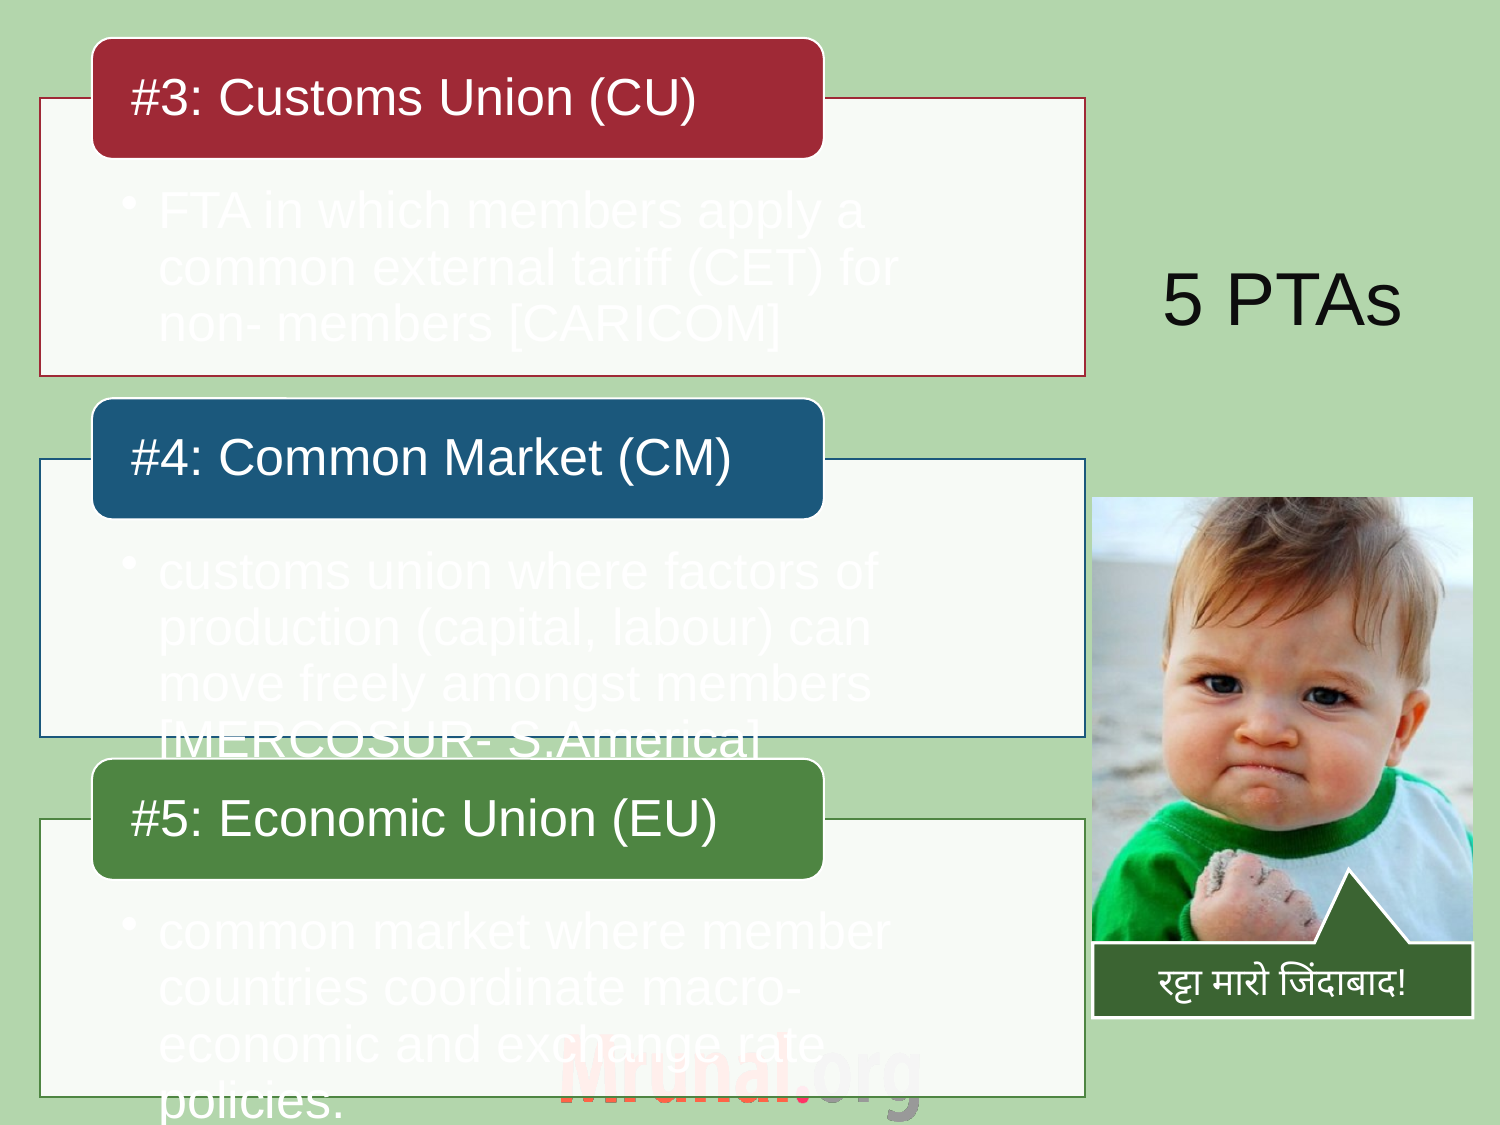

FTA in which members apply a common external tariff (CET) for non- members [CARICOM]
#3: Customs Union (CU)
customs union where factors of production (capital, labour) can move freely amongst members [MERCOSUR- S.America]
#4: Common Market (CM)
common market where member countries coordinate macro-economic and exchange rate policies.
#5: Economic Union (EU)
# 5 PTAs